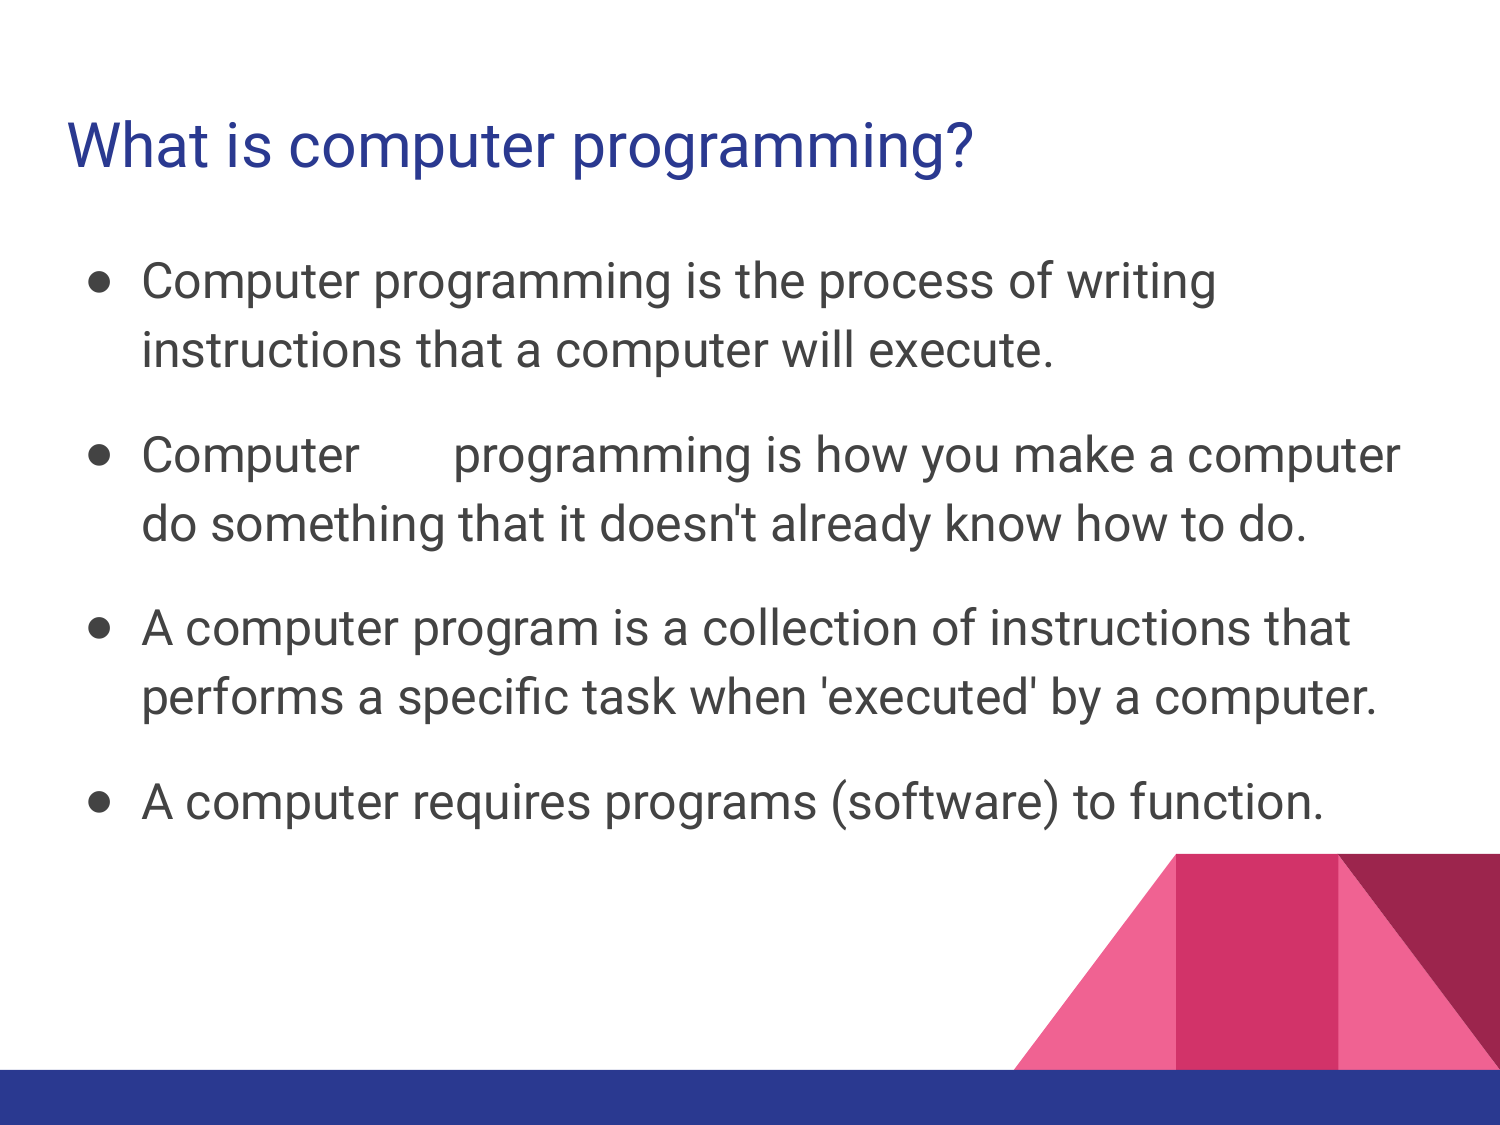

# What is computer programming?
Computer programming is the process of writing instructions that a computer will execute.

Computer	 programming is how you make a computer do something that it doesn't already know how to do.

A computer program is a collection of instructions that performs a specific task when 'executed' by a computer.

A computer requires programs (software) to function.